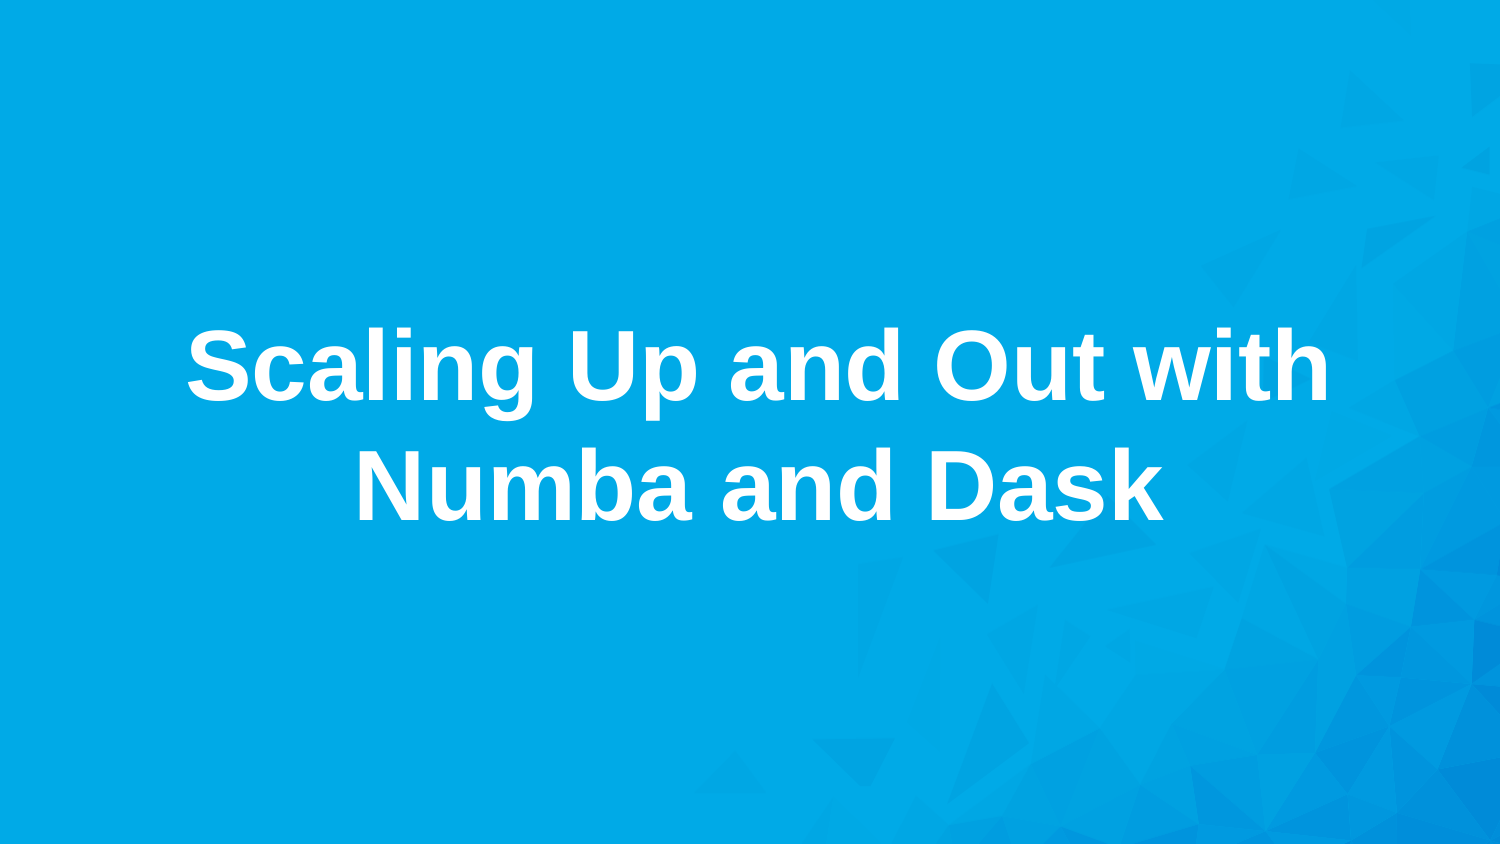

Scaling Up and Out with Numba and Dask
64